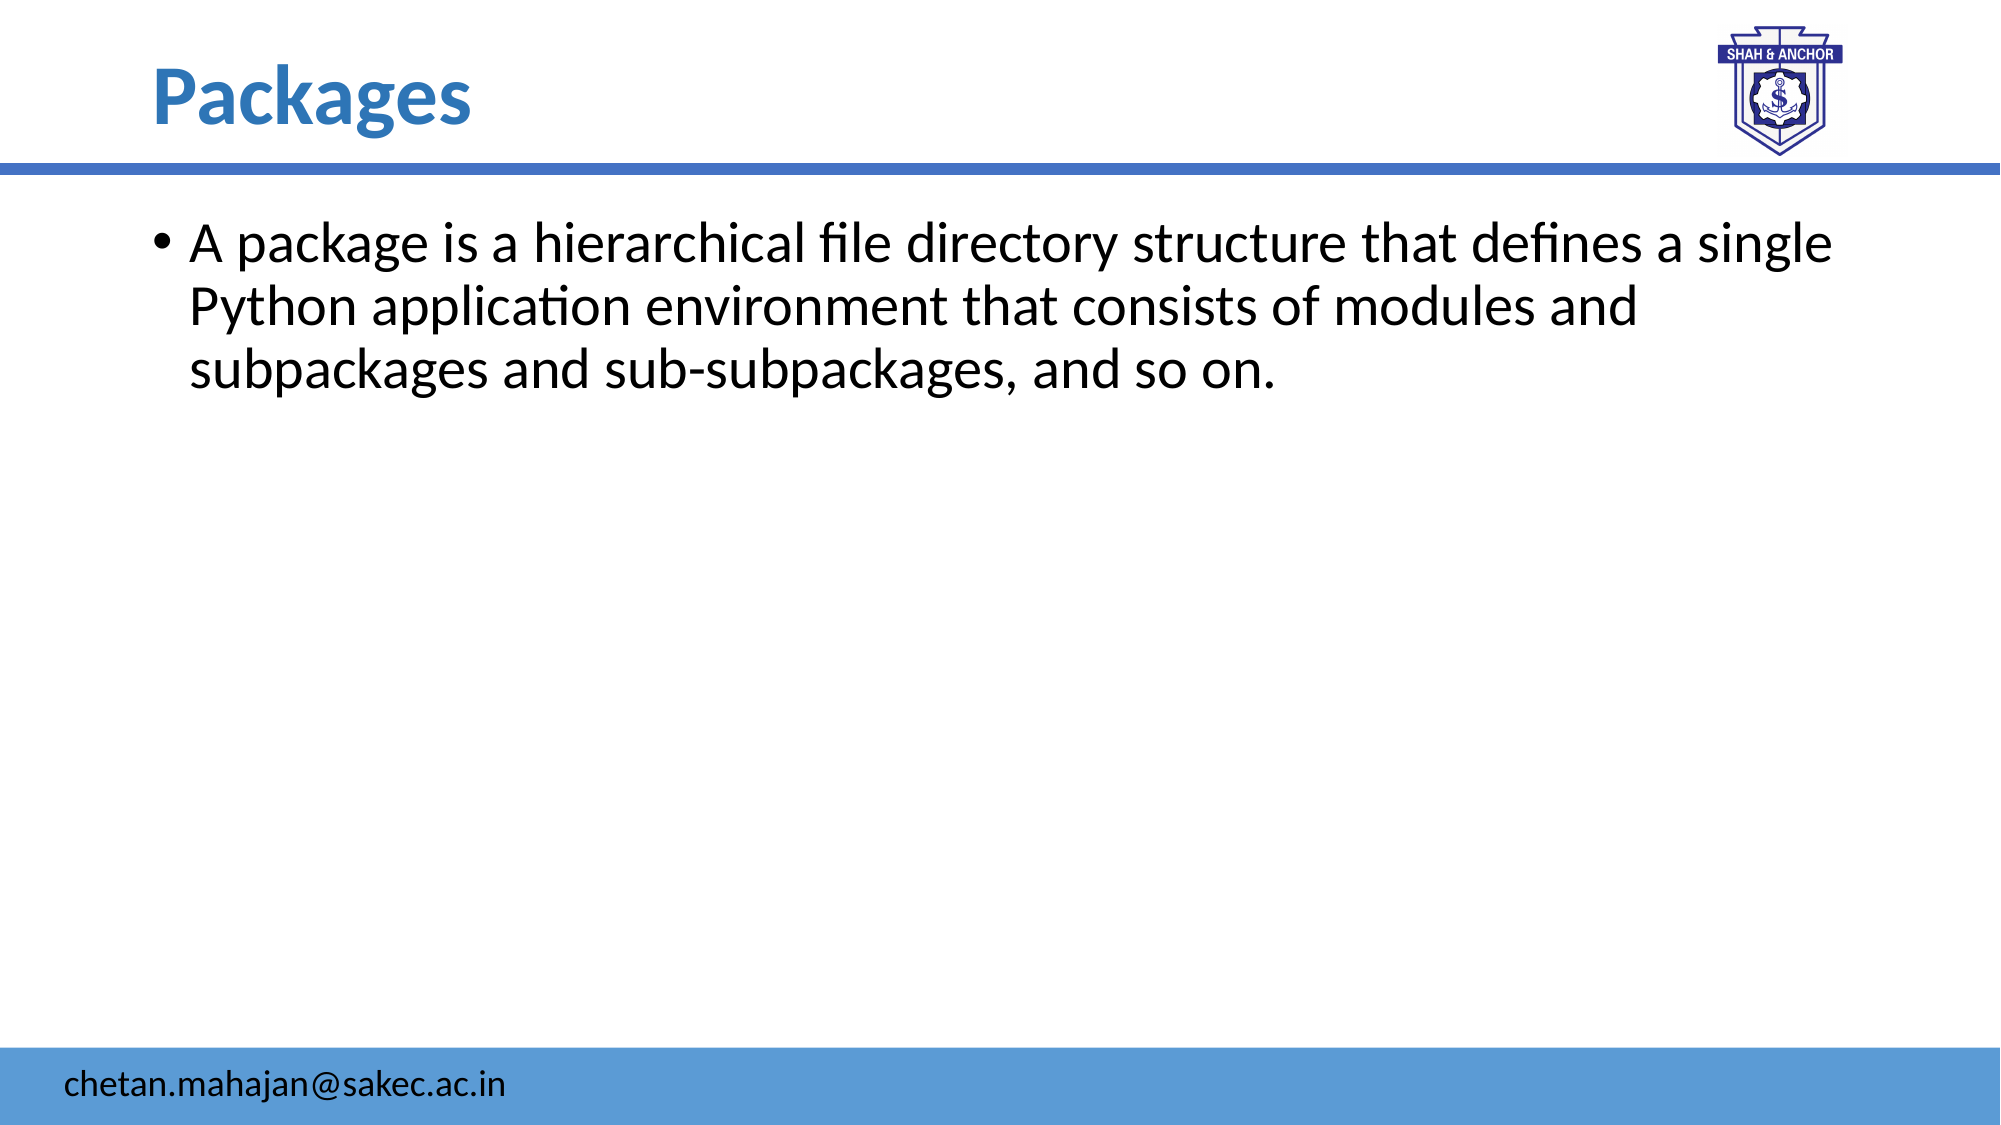

# Packages
A package is a hierarchical file directory structure that defines a single Python application environment that consists of modules and subpackages and sub-subpackages, and so on.
chetan.mahajan@sakec.ac.in